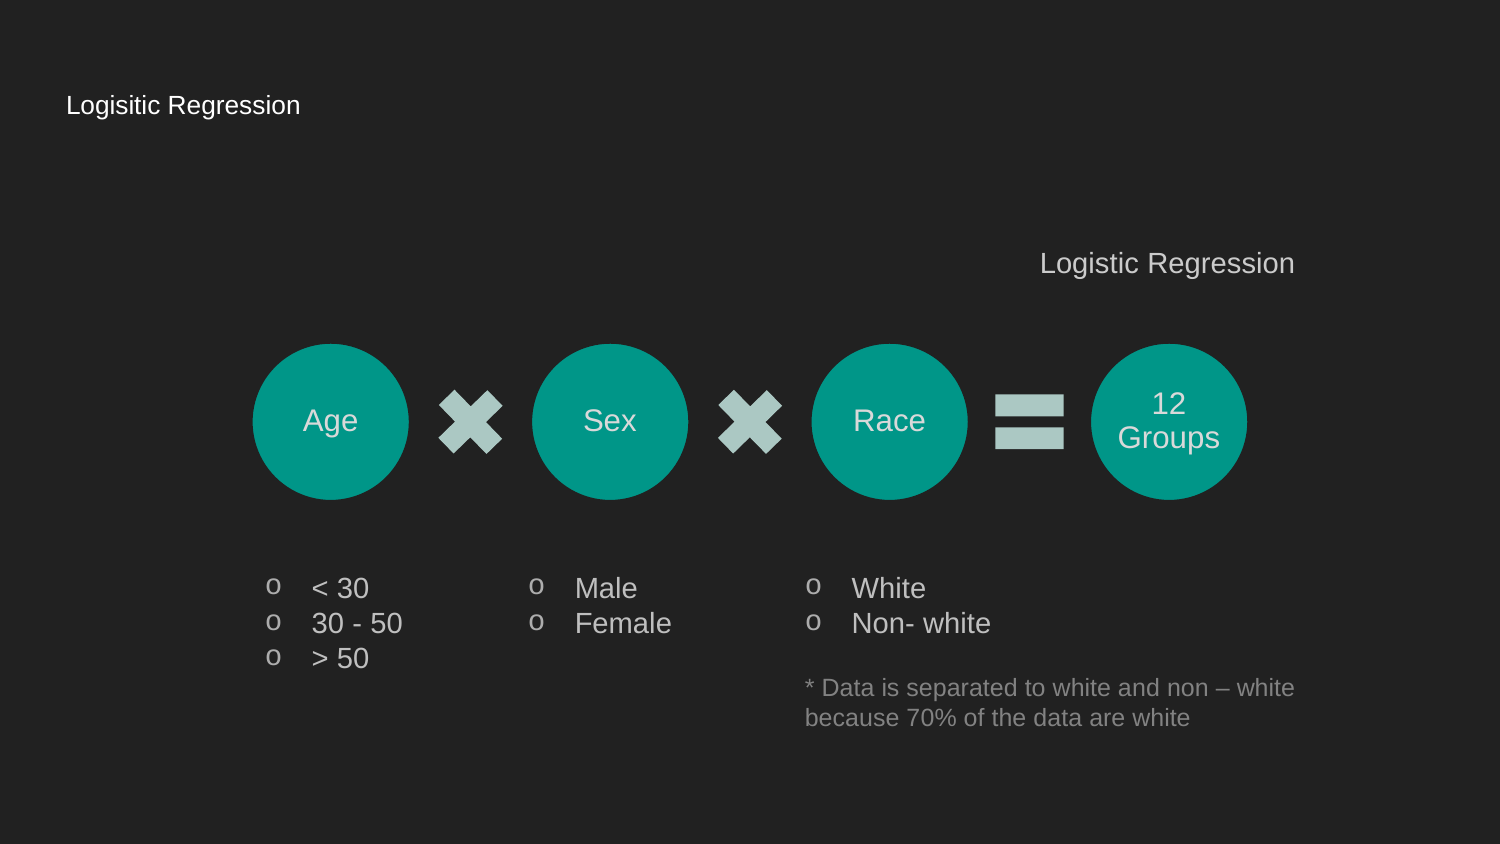

# Logisitic Regression
Age

Sex

Race

12 Groups
Logistic Regression
< 30
30 - 50
> 50
Male
Female
White
Non- white
* Data is separated to white and non – white because 70% of the data are white